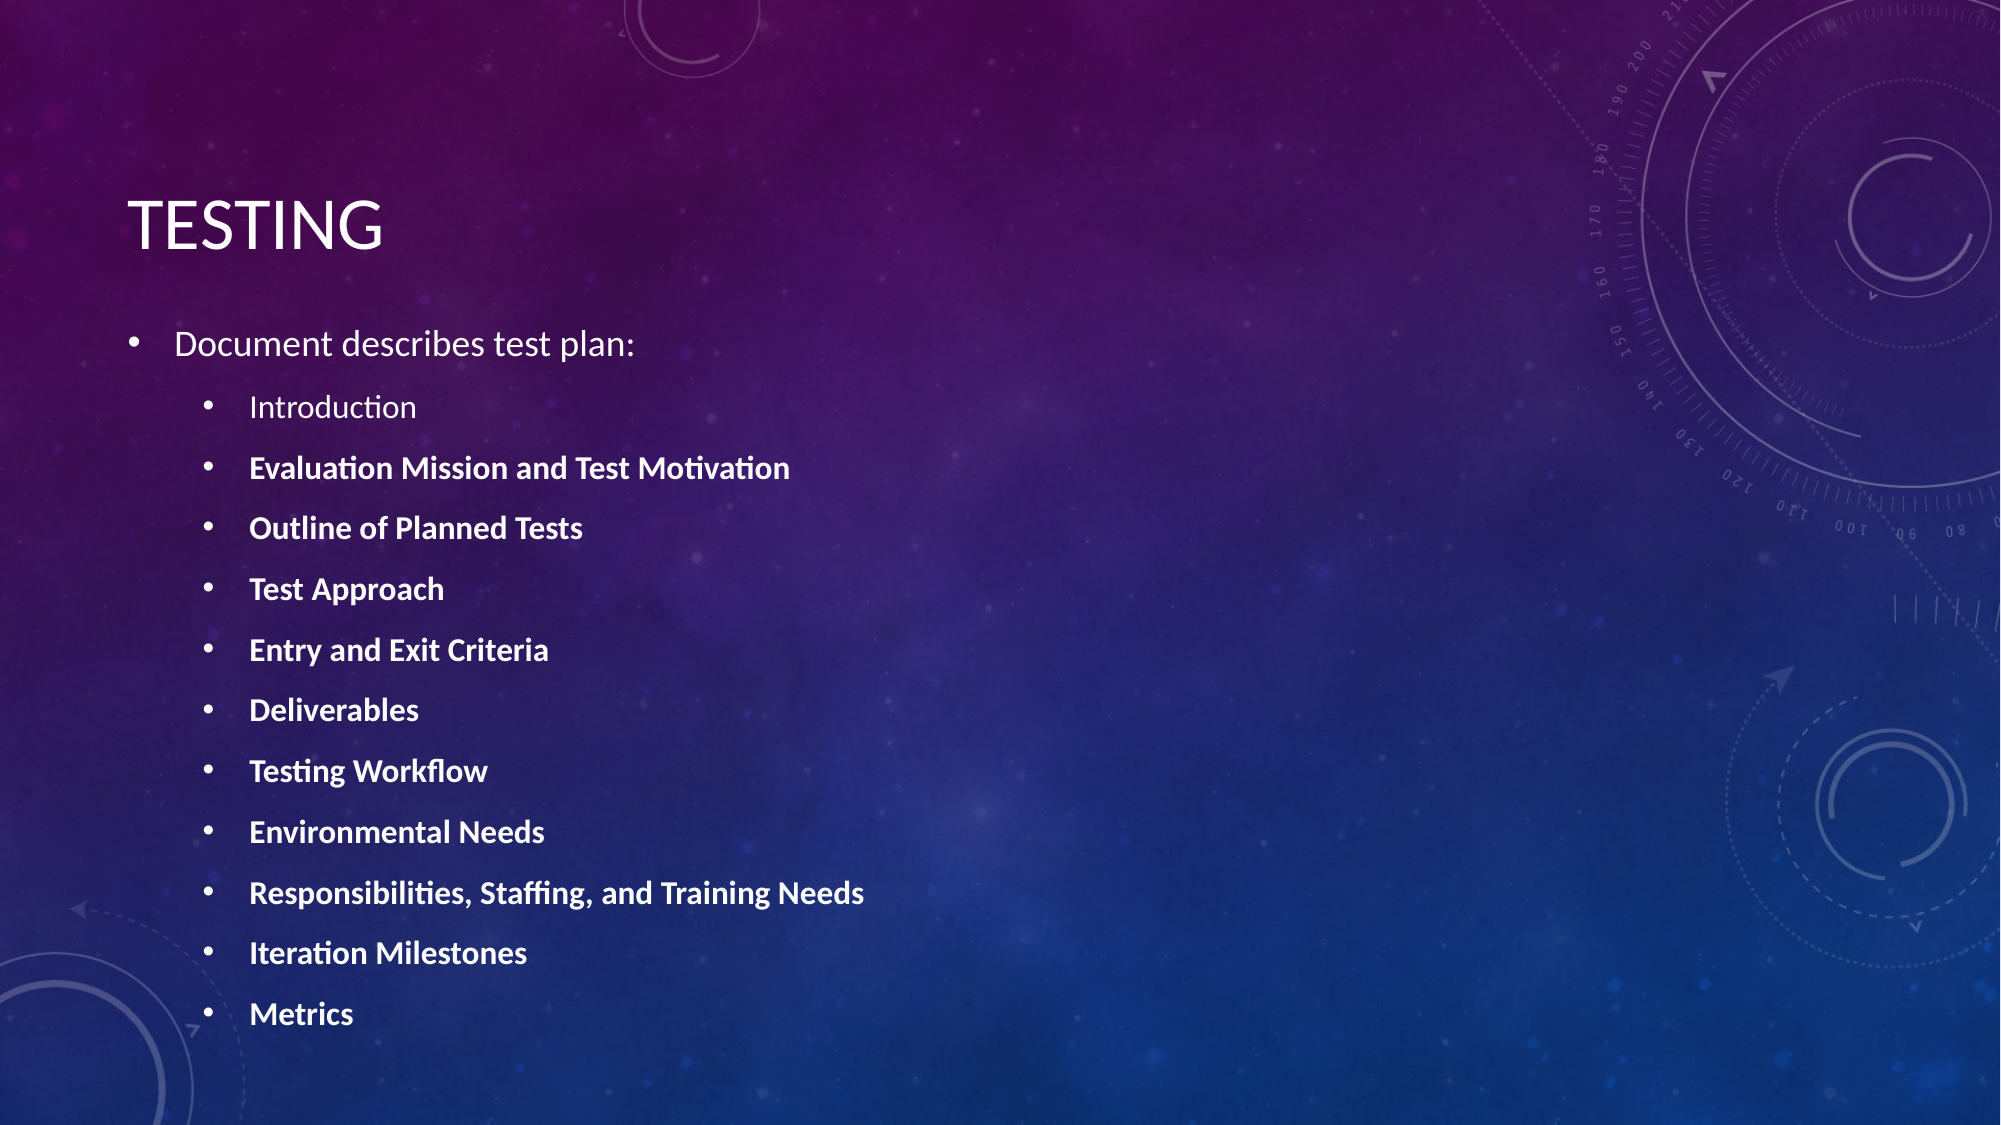

# Testing
Document describes test plan:
Introduction
Evaluation Mission and Test Motivation
Outline of Planned Tests
Test Approach
Entry and Exit Criteria
Deliverables
Testing Workflow
Environmental Needs
Responsibilities, Staffing, and Training Needs
Iteration Milestones
Metrics